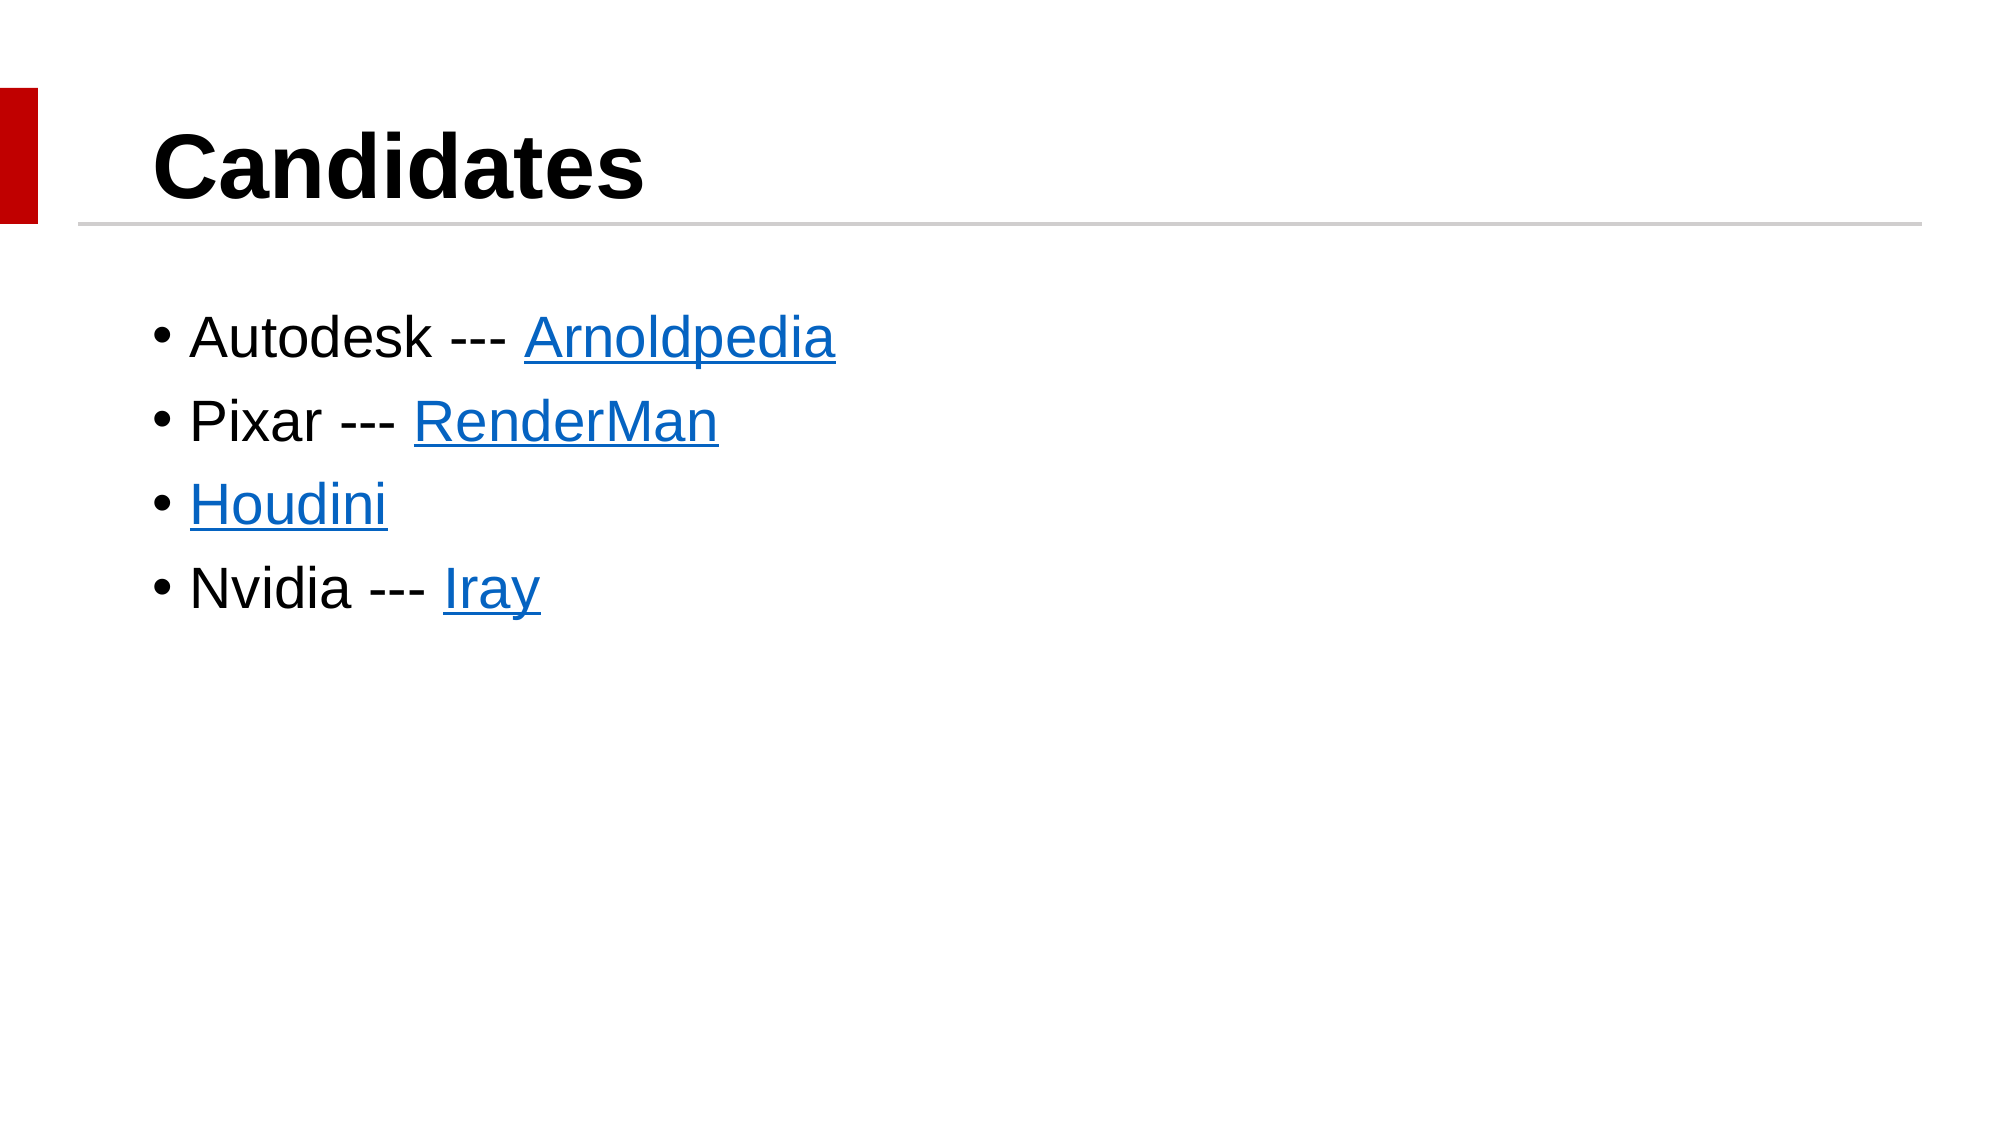

# Candidates

Autodesk --- Arnoldpedia
Pixar --- RenderMan
Houdini
Nvidia --- Iray